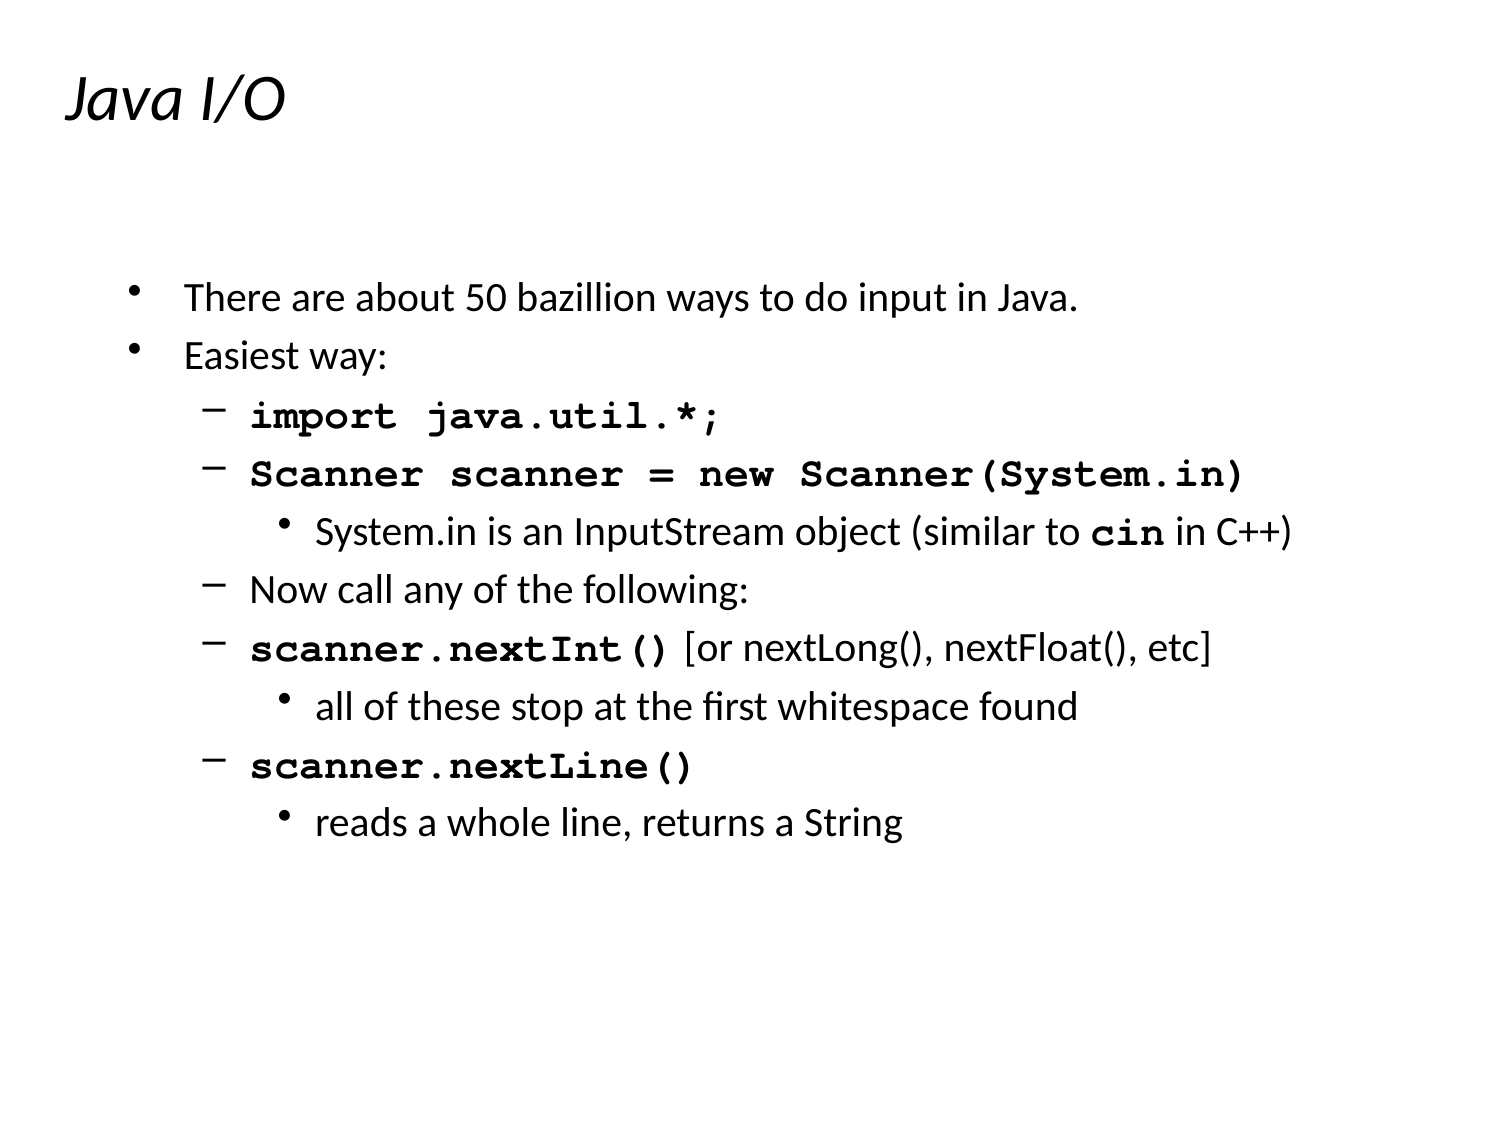

# Java I/O
There are about 50 bazillion ways to do input in Java.
Easiest way:
import java.util.*;
Scanner scanner = new Scanner(System.in)
System.in is an InputStream object (similar to cin in C++)
Now call any of the following:
scanner.nextInt() [or nextLong(), nextFloat(), etc]
all of these stop at the first whitespace found
scanner.nextLine()
reads a whole line, returns a String